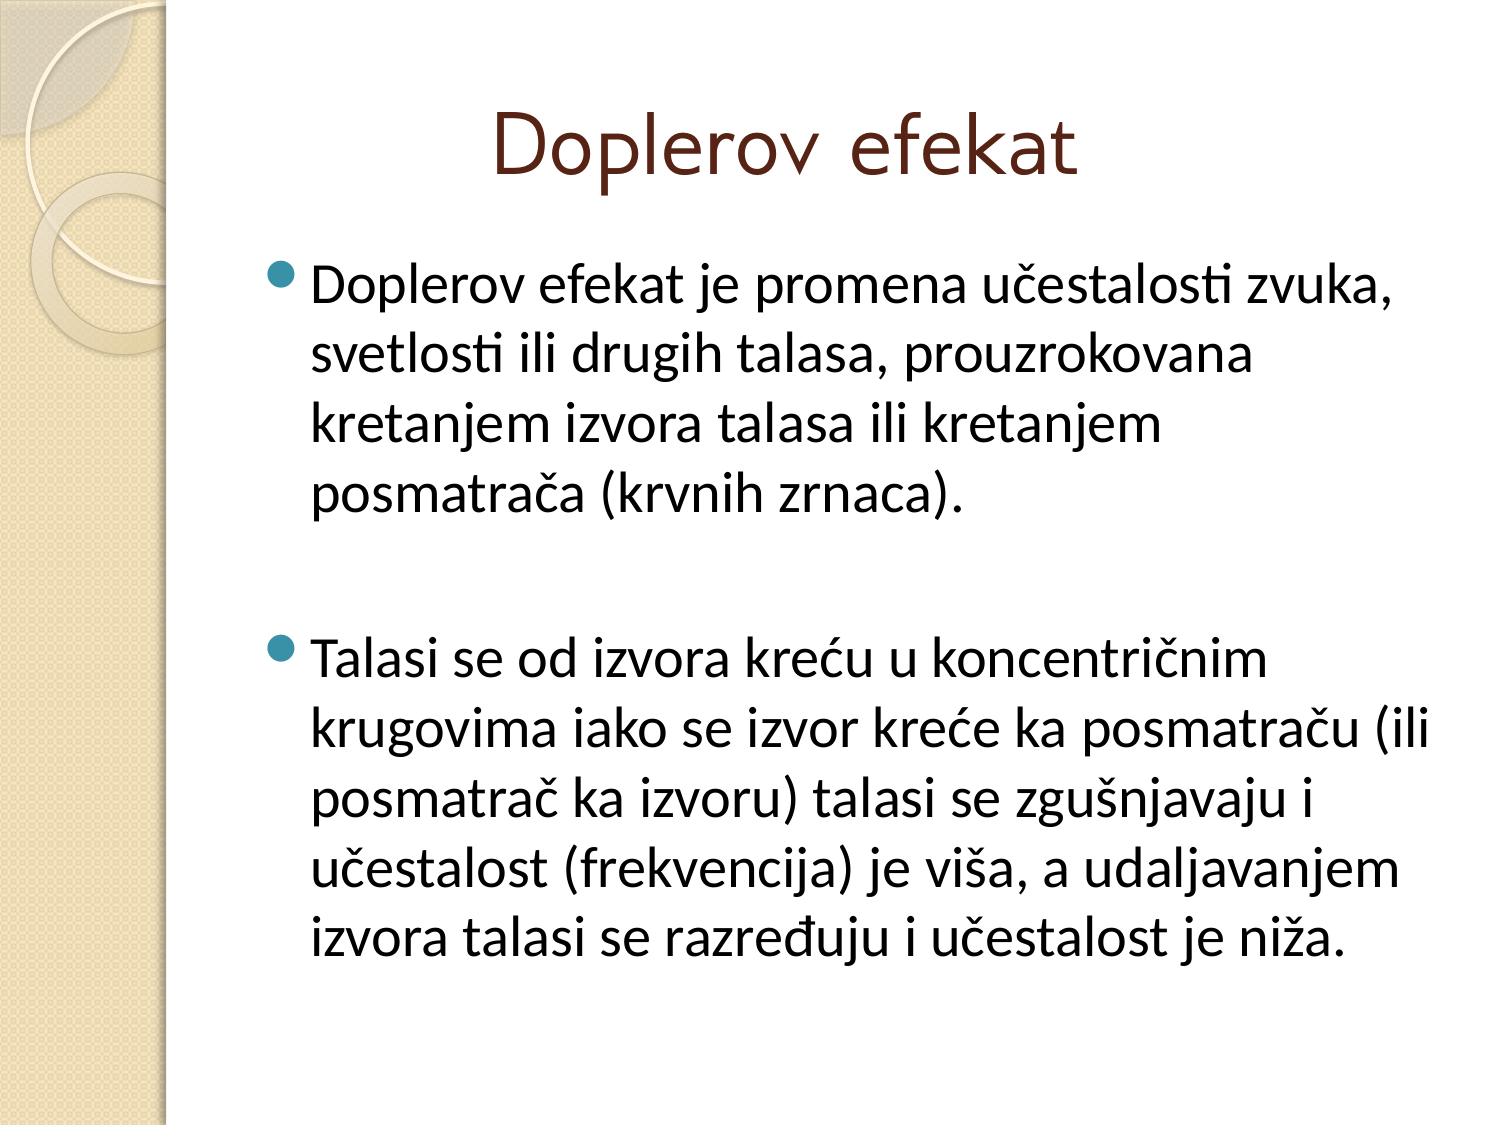

# Doplerov efekat
Doplerov efekat je promena učestalosti zvuka, svetlosti ili drugih talasa, prouzrokovana kretanjem izvora talasa ili kretanjem posmatrača (krvnih zrnaca).

Talasi se od izvora kreću u koncentričnim krugovima iako se izvor kreće ka posmatraču (ili posmatrač ka izvoru) talasi se zgušnjavaju i učestalost (frekvencija) je viša, a udaljavanjem izvora talasi se razređuju i učestalost je niža.